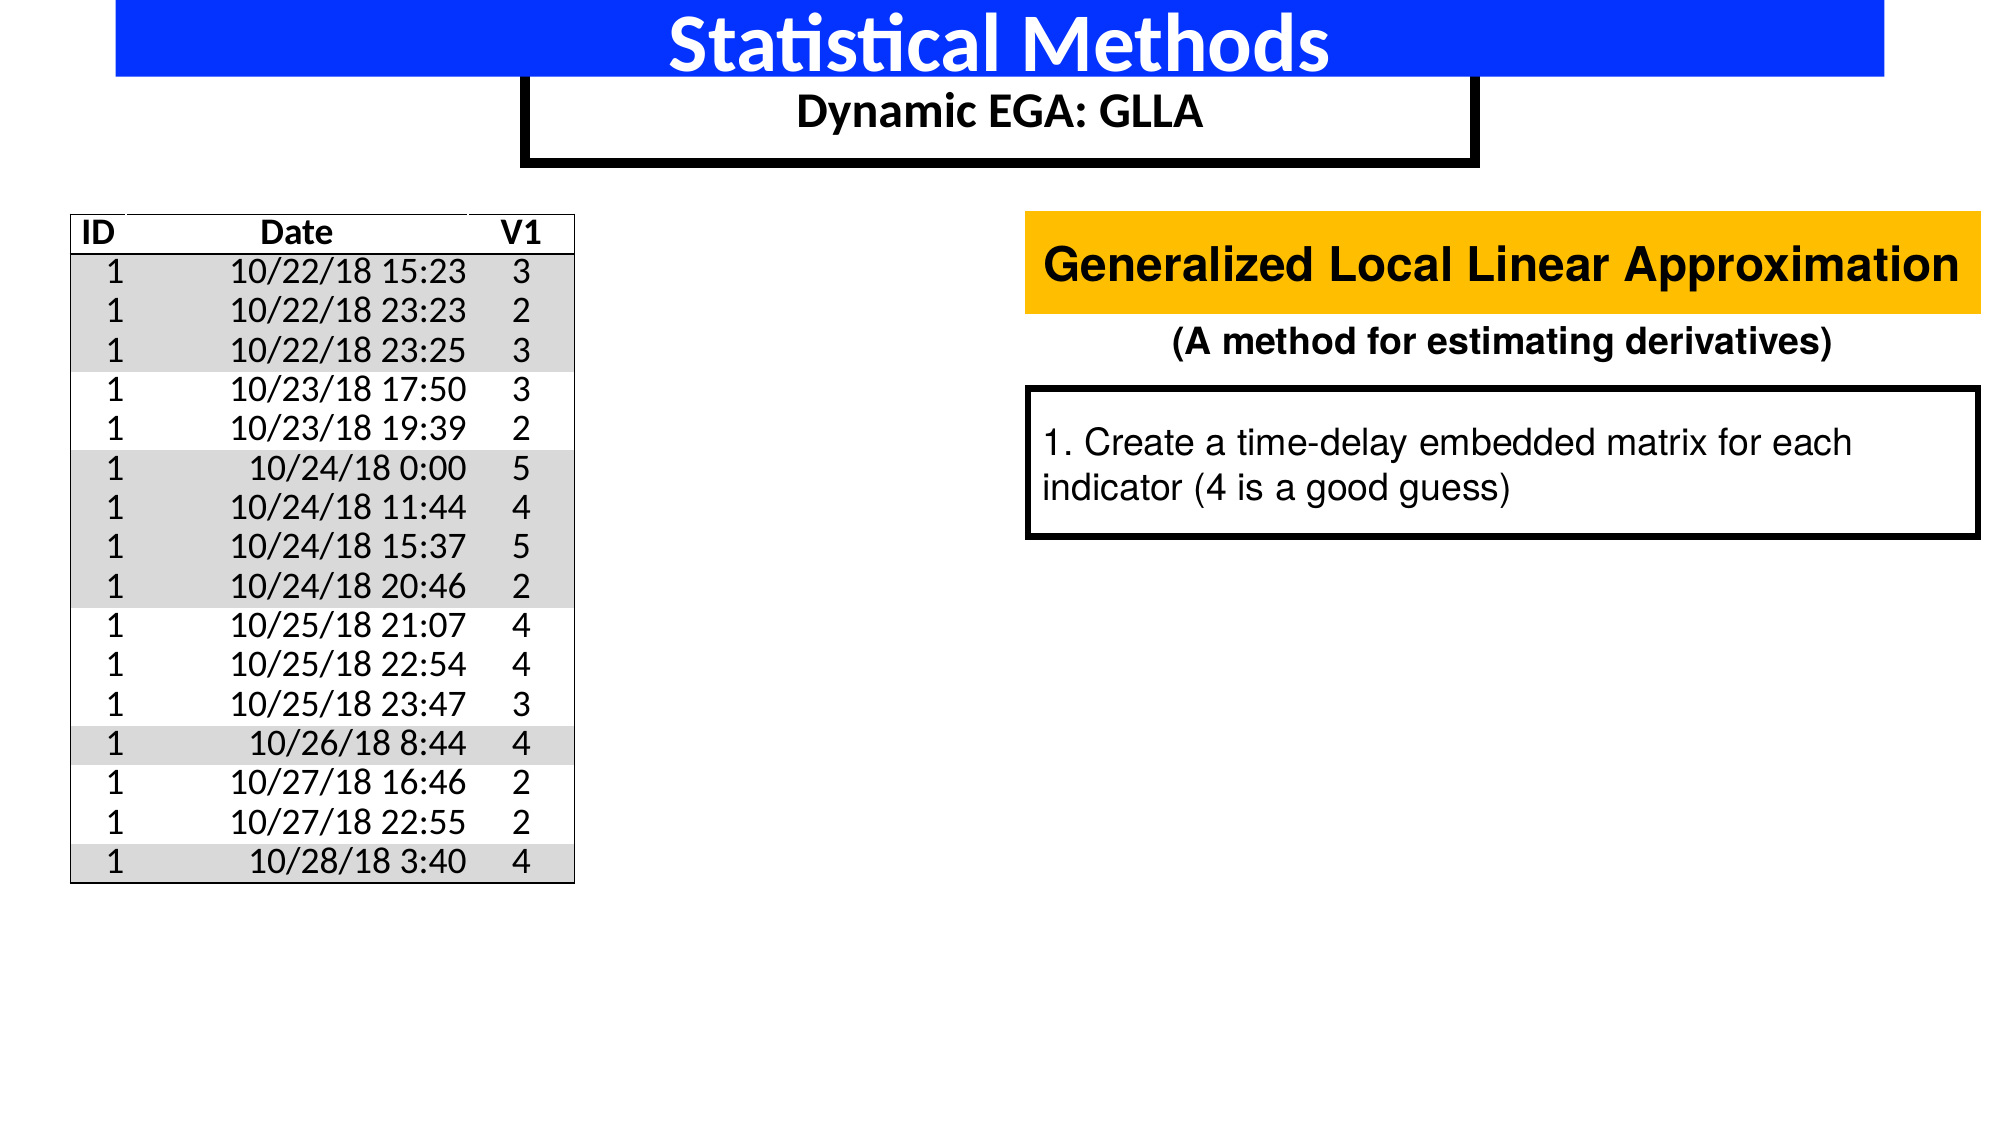

Statistical Methods
Dynamic EGA: GLLA
Generalized Local Linear Approximation
| ID | Date | V1 |
| --- | --- | --- |
| 1 | 10/22/18 15:23 | 3 |
| 1 | 10/22/18 23:23 | 2 |
| 1 | 10/22/18 23:25 | 3 |
| 1 | 10/23/18 17:50 | 3 |
| 1 | 10/23/18 19:39 | 2 |
| 1 | 10/24/18 0:00 | 5 |
| 1 | 10/24/18 11:44 | 4 |
| 1 | 10/24/18 15:37 | 5 |
| 1 | 10/24/18 20:46 | 2 |
| 1 | 10/25/18 21:07 | 4 |
| 1 | 10/25/18 22:54 | 4 |
| 1 | 10/25/18 23:47 | 3 |
| 1 | 10/26/18 8:44 | 4 |
| 1 | 10/27/18 16:46 | 2 |
| 1 | 10/27/18 22:55 | 2 |
| 1 | 10/28/18 3:40 | 4 |
(A method for estimating derivatives)
1. Create a time-delay embedded matrix for each indicator (4 is a good guess)